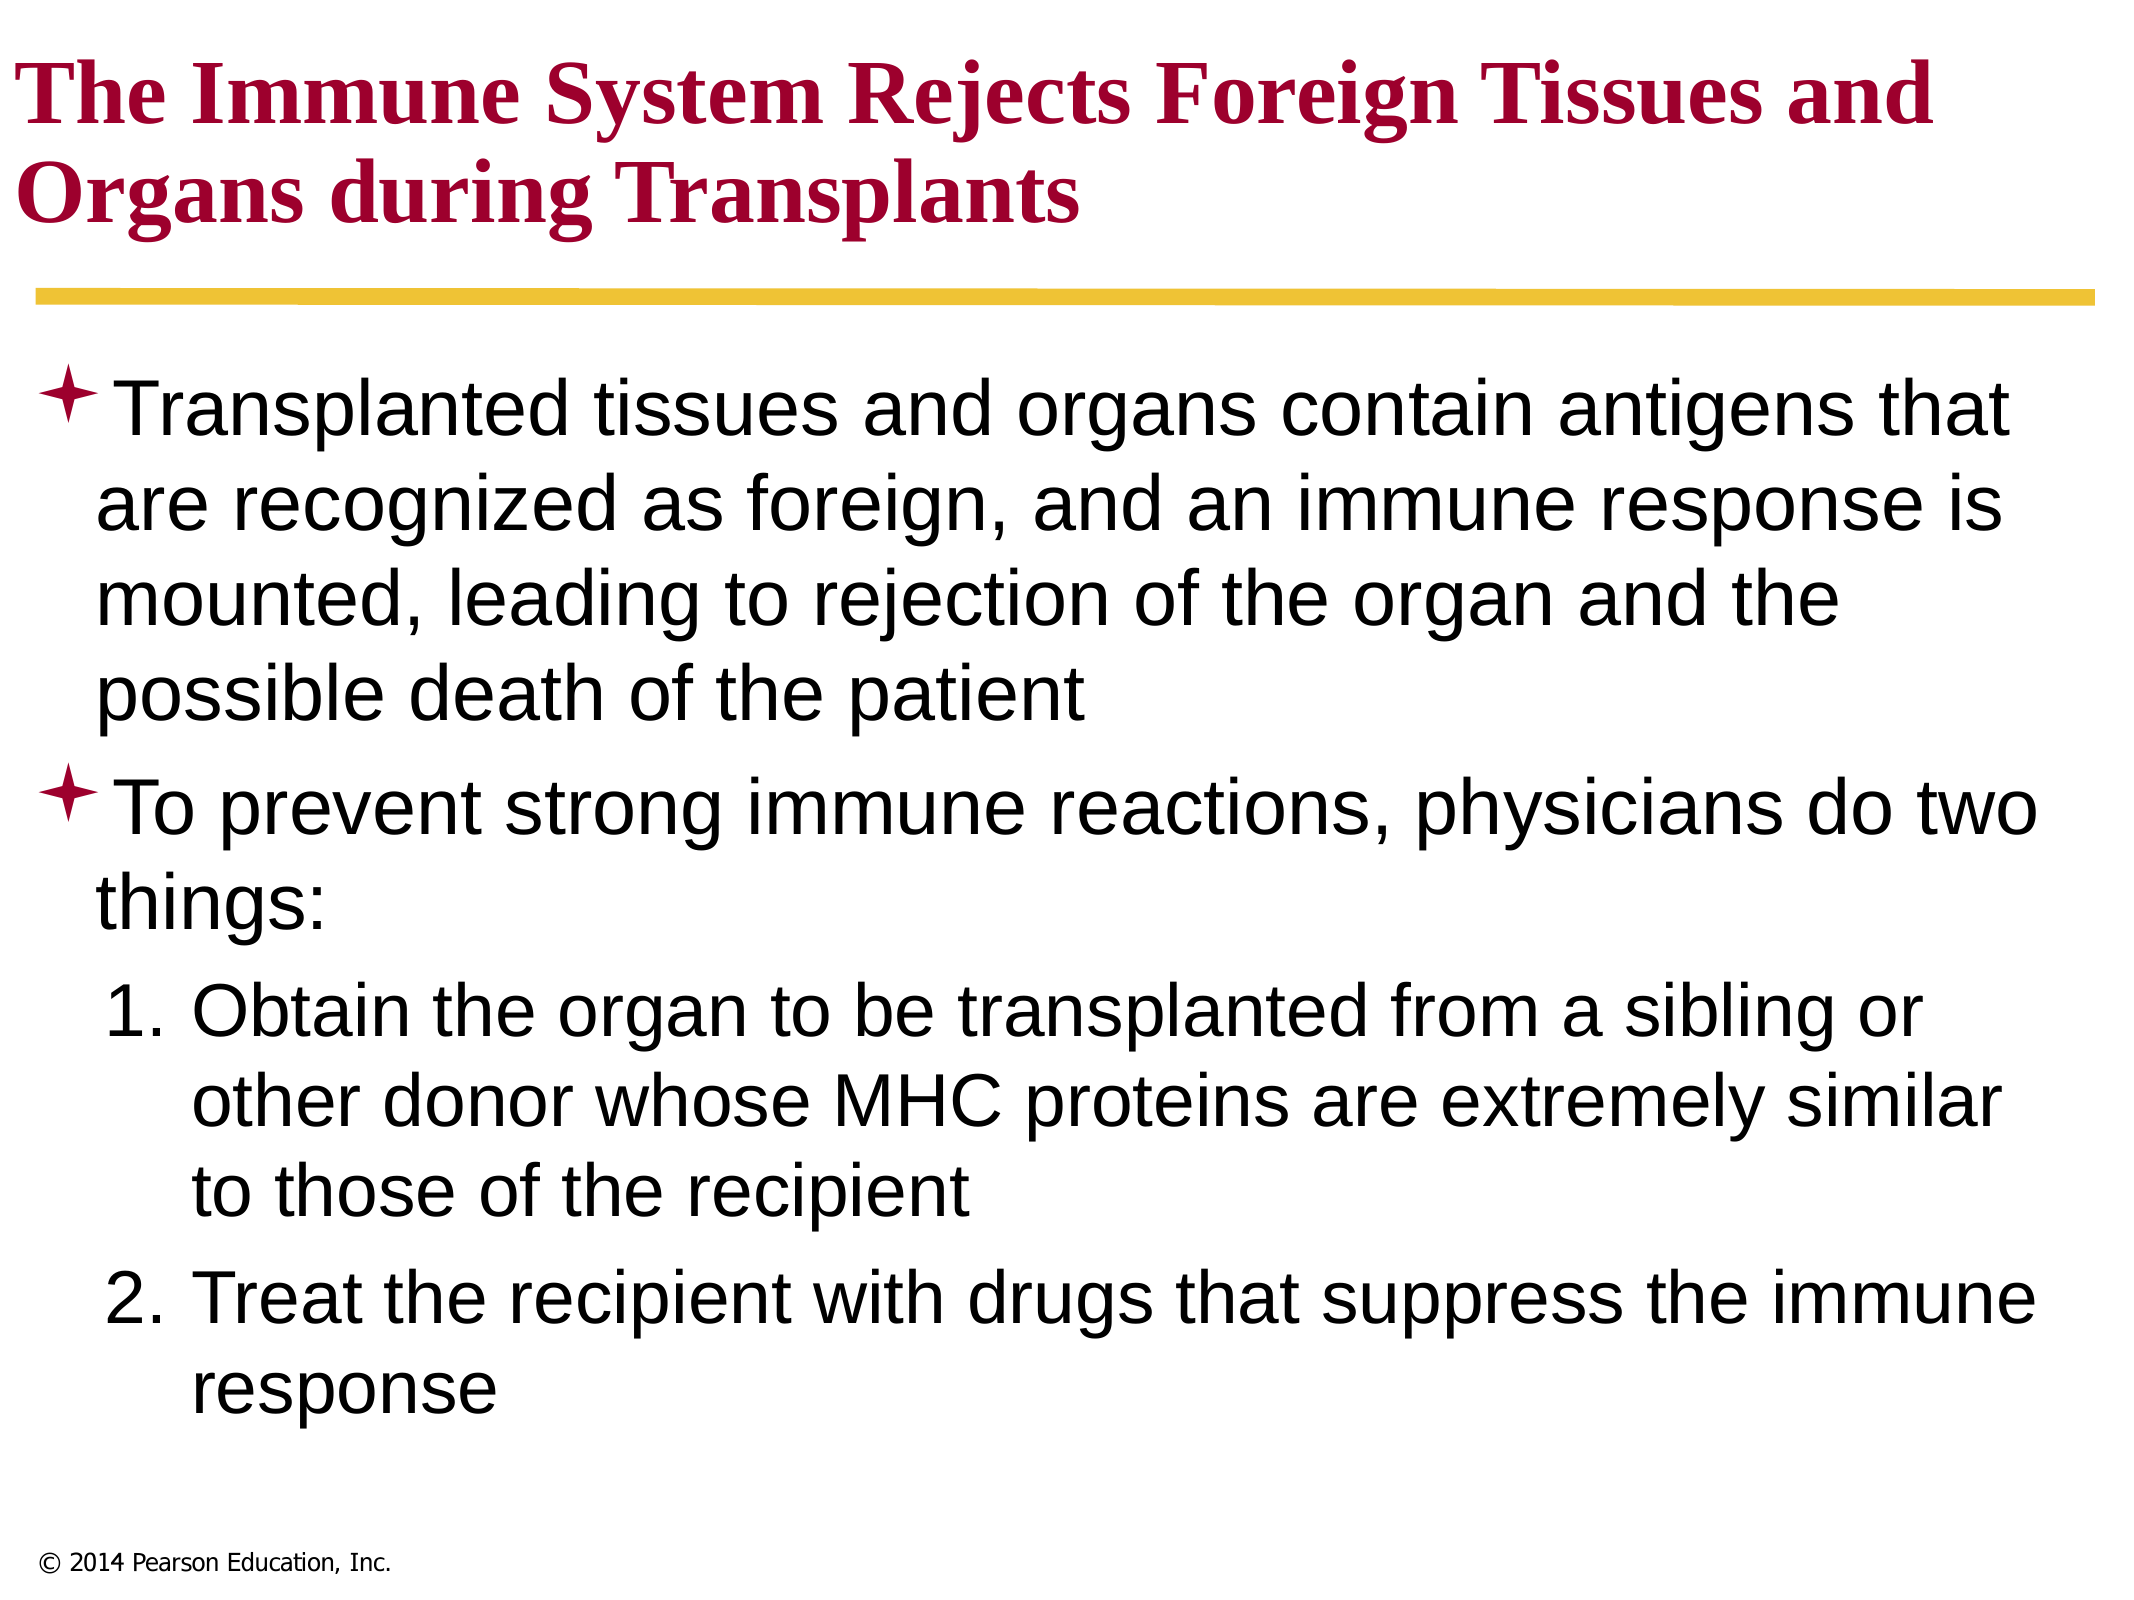

The Immune System Rejects Foreign Tissues and Organs during Transplants

Transplanted tissues and organs contain antigens that are recognized as foreign, and an immune response is mounted, leading to rejection of the organ and the possible death of the patient
To prevent strong immune reactions, physicians do two things:
Obtain the organ to be transplanted from a sibling or other donor whose MHC proteins are extremely similar to those of the recipient
Treat the recipient with drugs that suppress the immune response